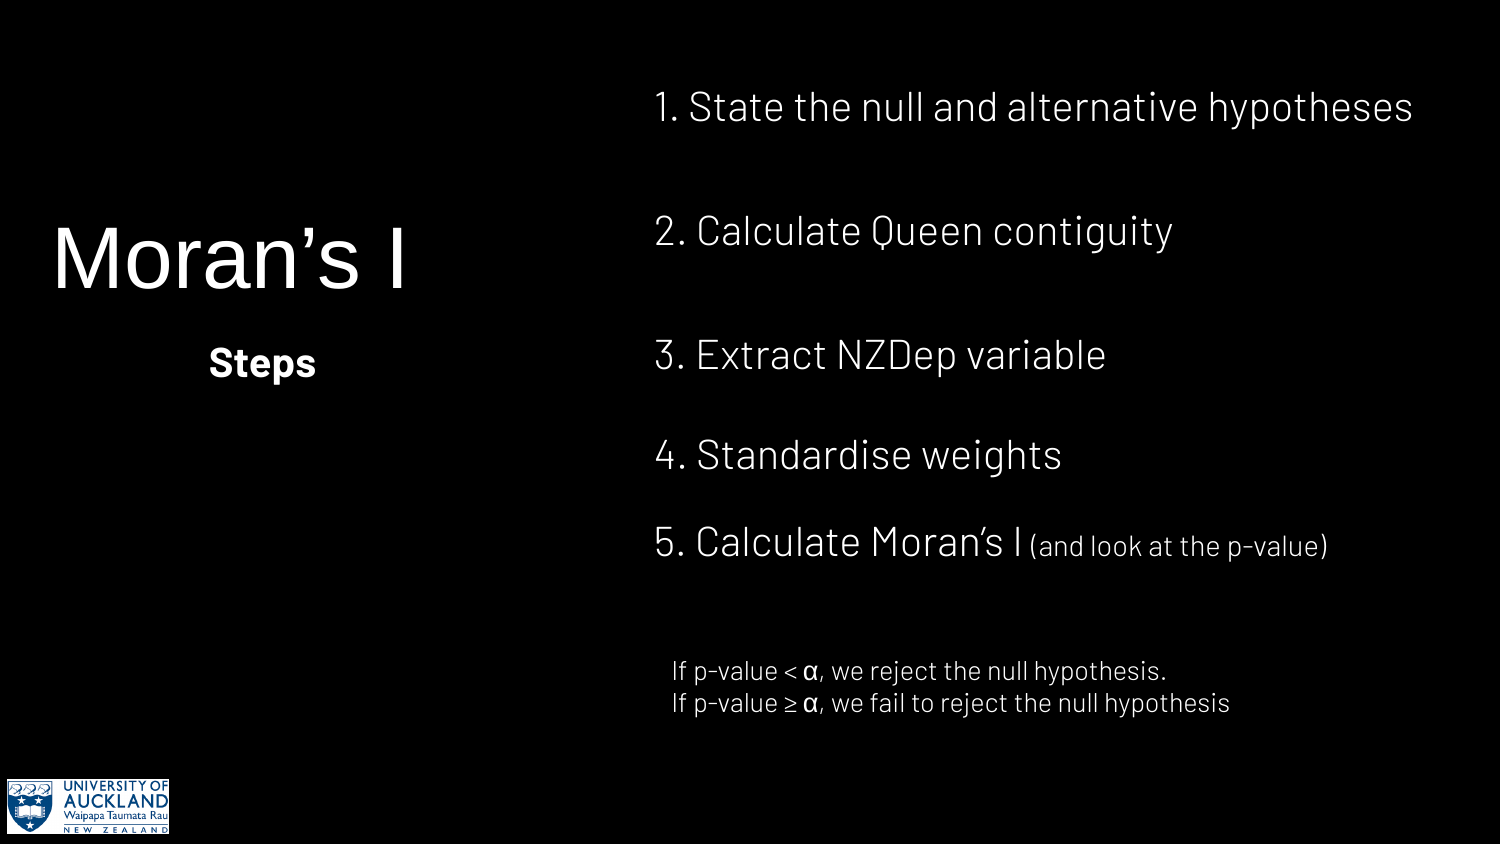

1. State the null and alternative hypotheses
# Moran’s I
2. Calculate Queen contiguity
3. Extract NZDep variable
Steps
4. Standardise weights
5. Calculate Moran’s I (and look at the p-value)
If p-value < α, we reject the null hypothesis.
If p-value ≥ α, we fail to reject the null hypothesis